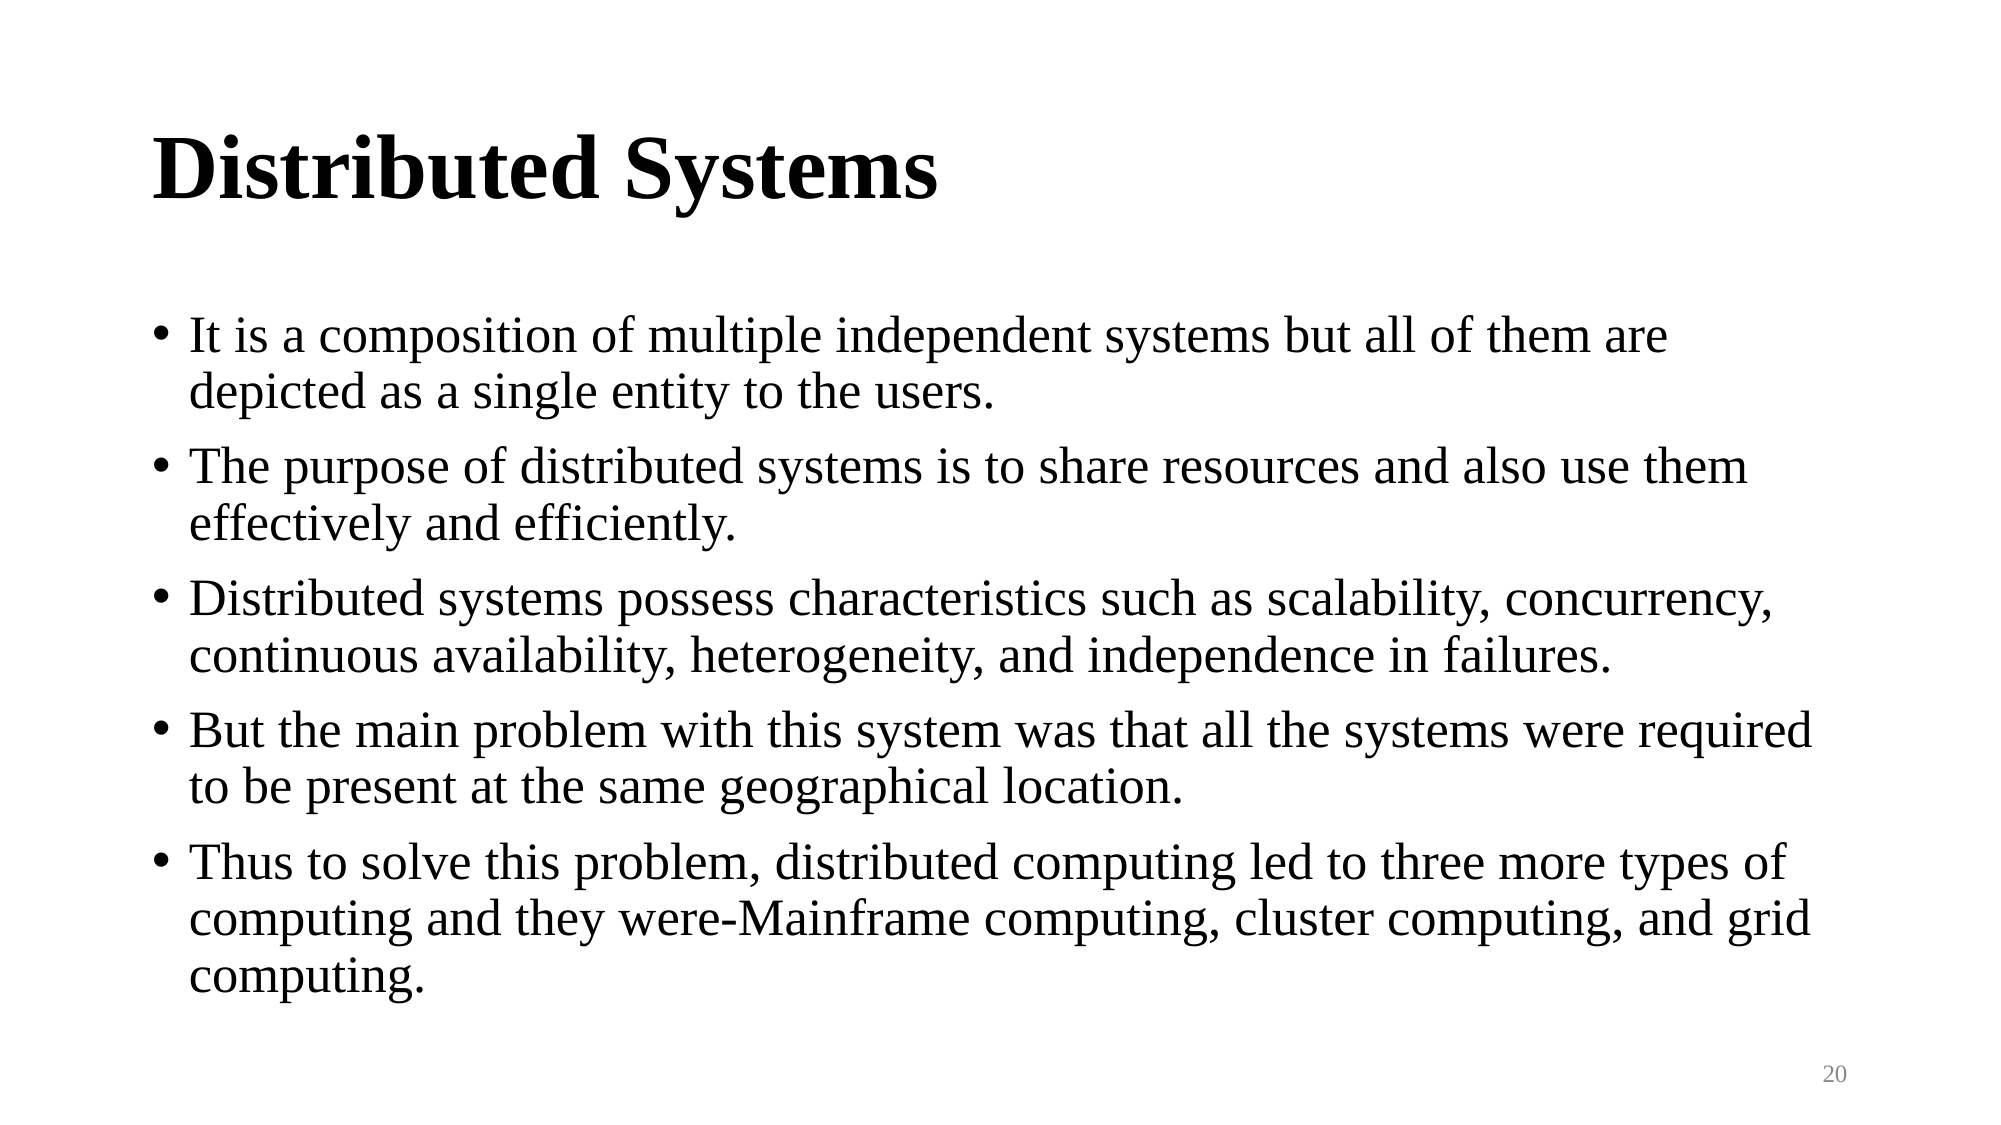

# Distributed Systems
It is a composition of multiple independent systems but all of them are depicted as a single entity to the users.
The purpose of distributed systems is to share resources and also use them effectively and efficiently.
Distributed systems possess characteristics such as scalability, concurrency, continuous availability, heterogeneity, and independence in failures.
But the main problem with this system was that all the systems were required to be present at the same geographical location.
Thus to solve this problem, distributed computing led to three more types of computing and they were-Mainframe computing, cluster computing, and grid computing.
20